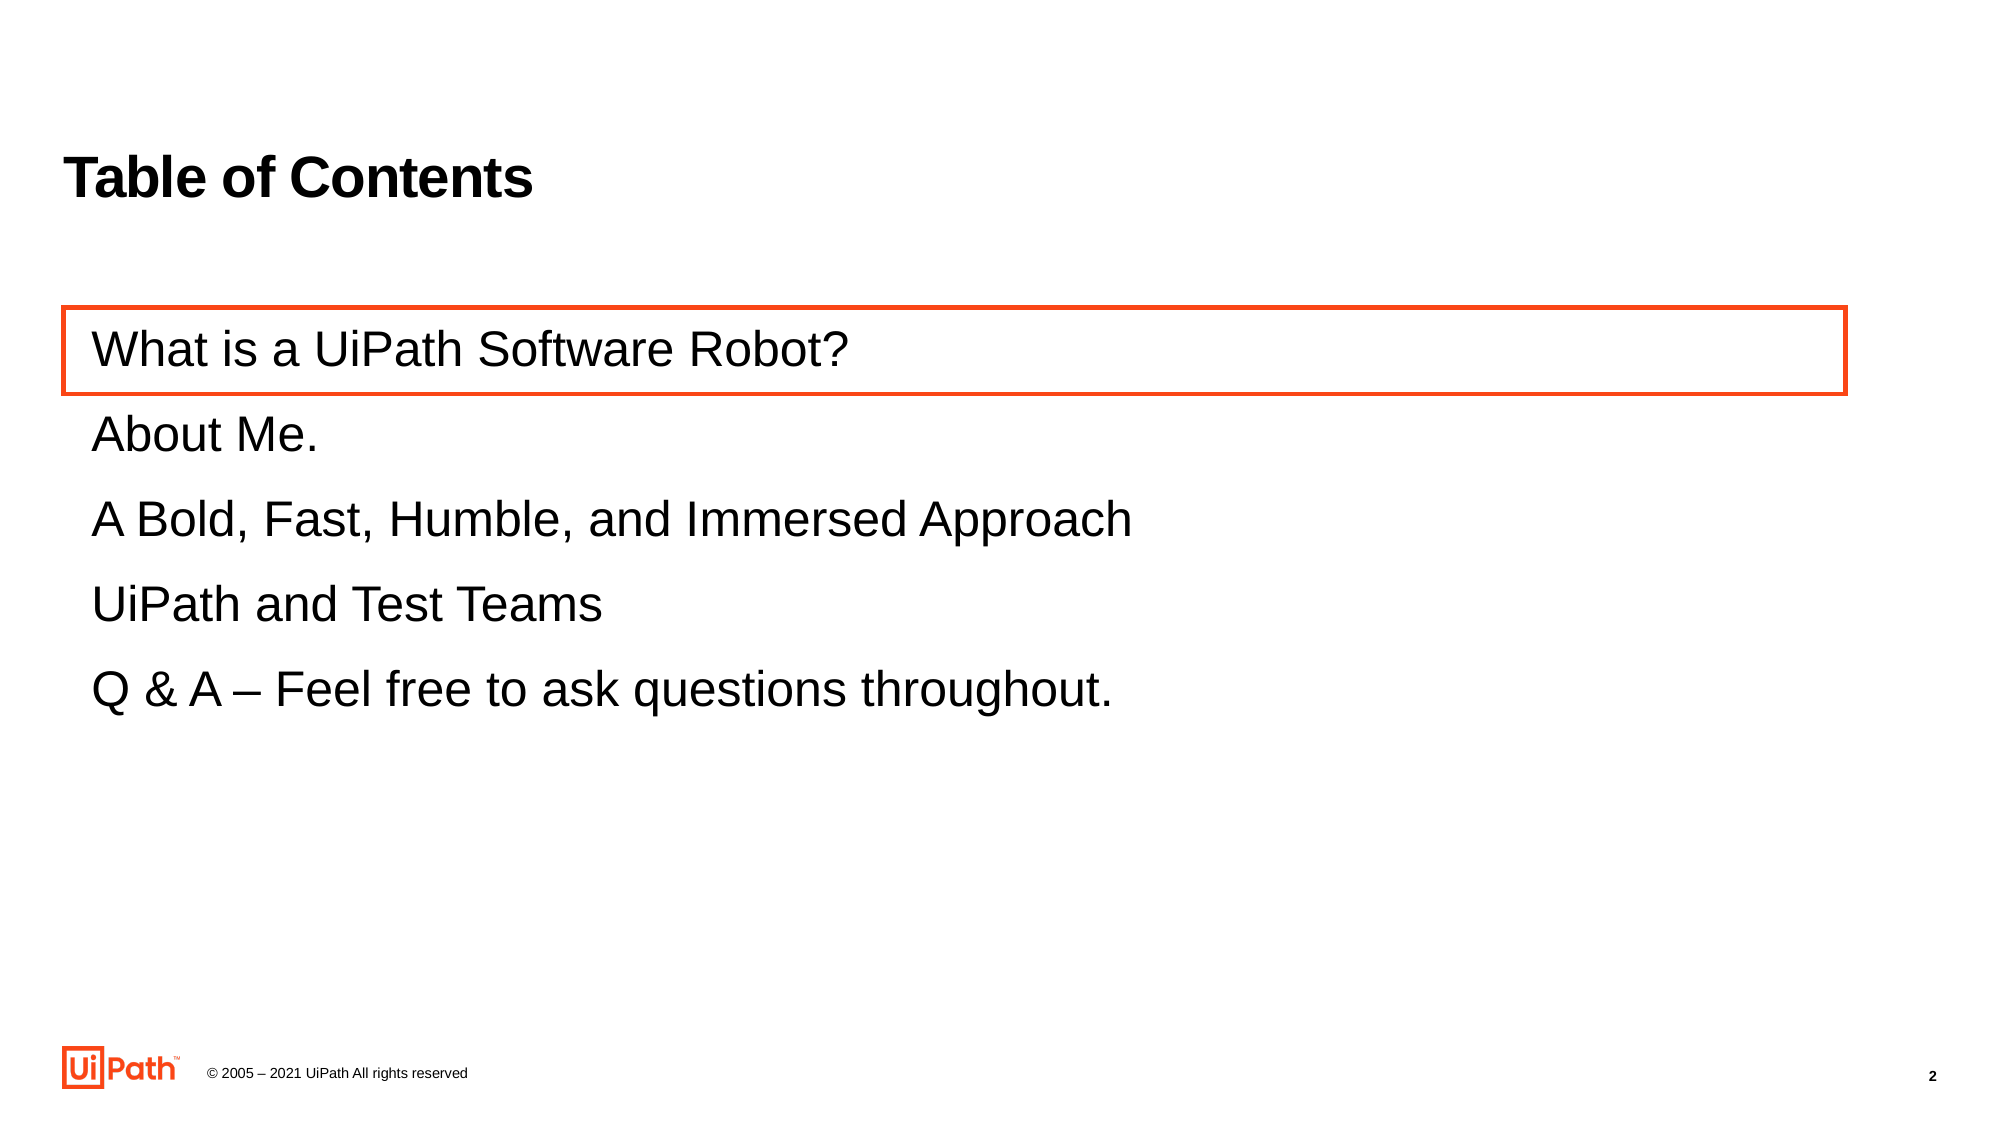

# Table of Contents

What is a UiPath Software Robot?
About Me.
A Bold, Fast, Humble, and Immersed Approach
UiPath and Test Teams
Q & A – Feel free to ask questions throughout.
2